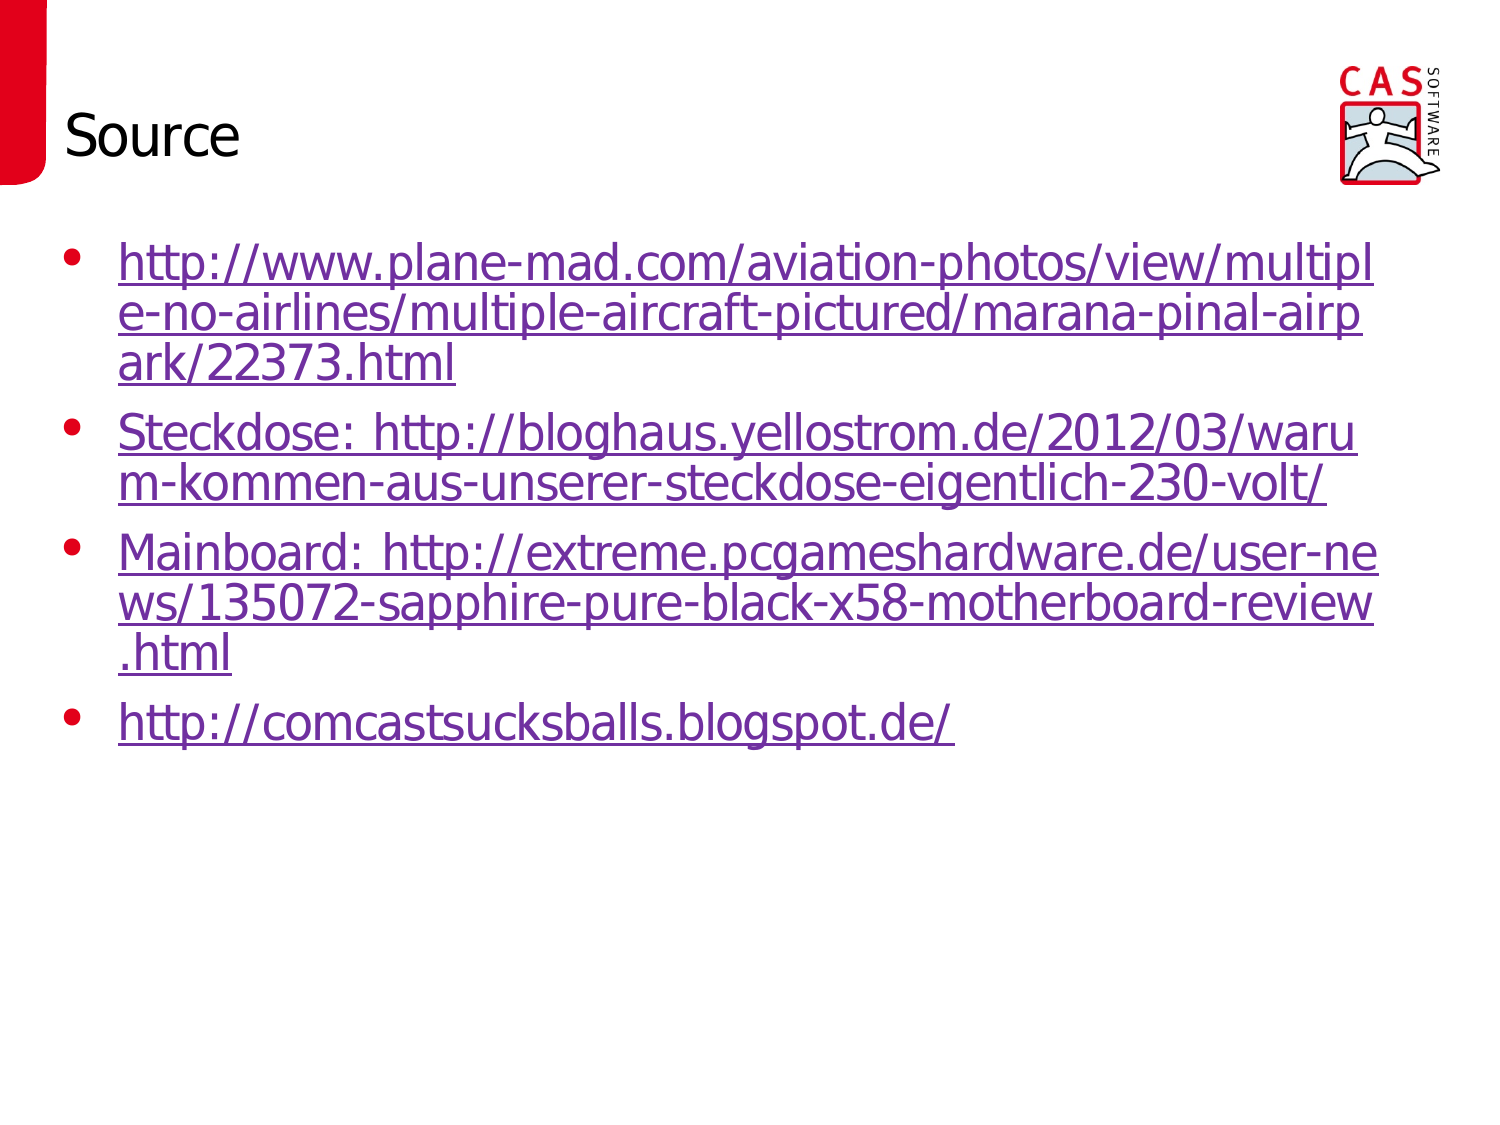

# Source
http://www.plane-mad.com/aviation-photos/view/multiple-no-airlines/multiple-aircraft-pictured/marana-pinal-airpark/22373.html
Steckdose: http://bloghaus.yellostrom.de/2012/03/warum-kommen-aus-unserer-steckdose-eigentlich-230-volt/
Mainboard: http://extreme.pcgameshardware.de/user-news/135072-sapphire-pure-black-x58-motherboard-review.html
http://comcastsucksballs.blogspot.de/